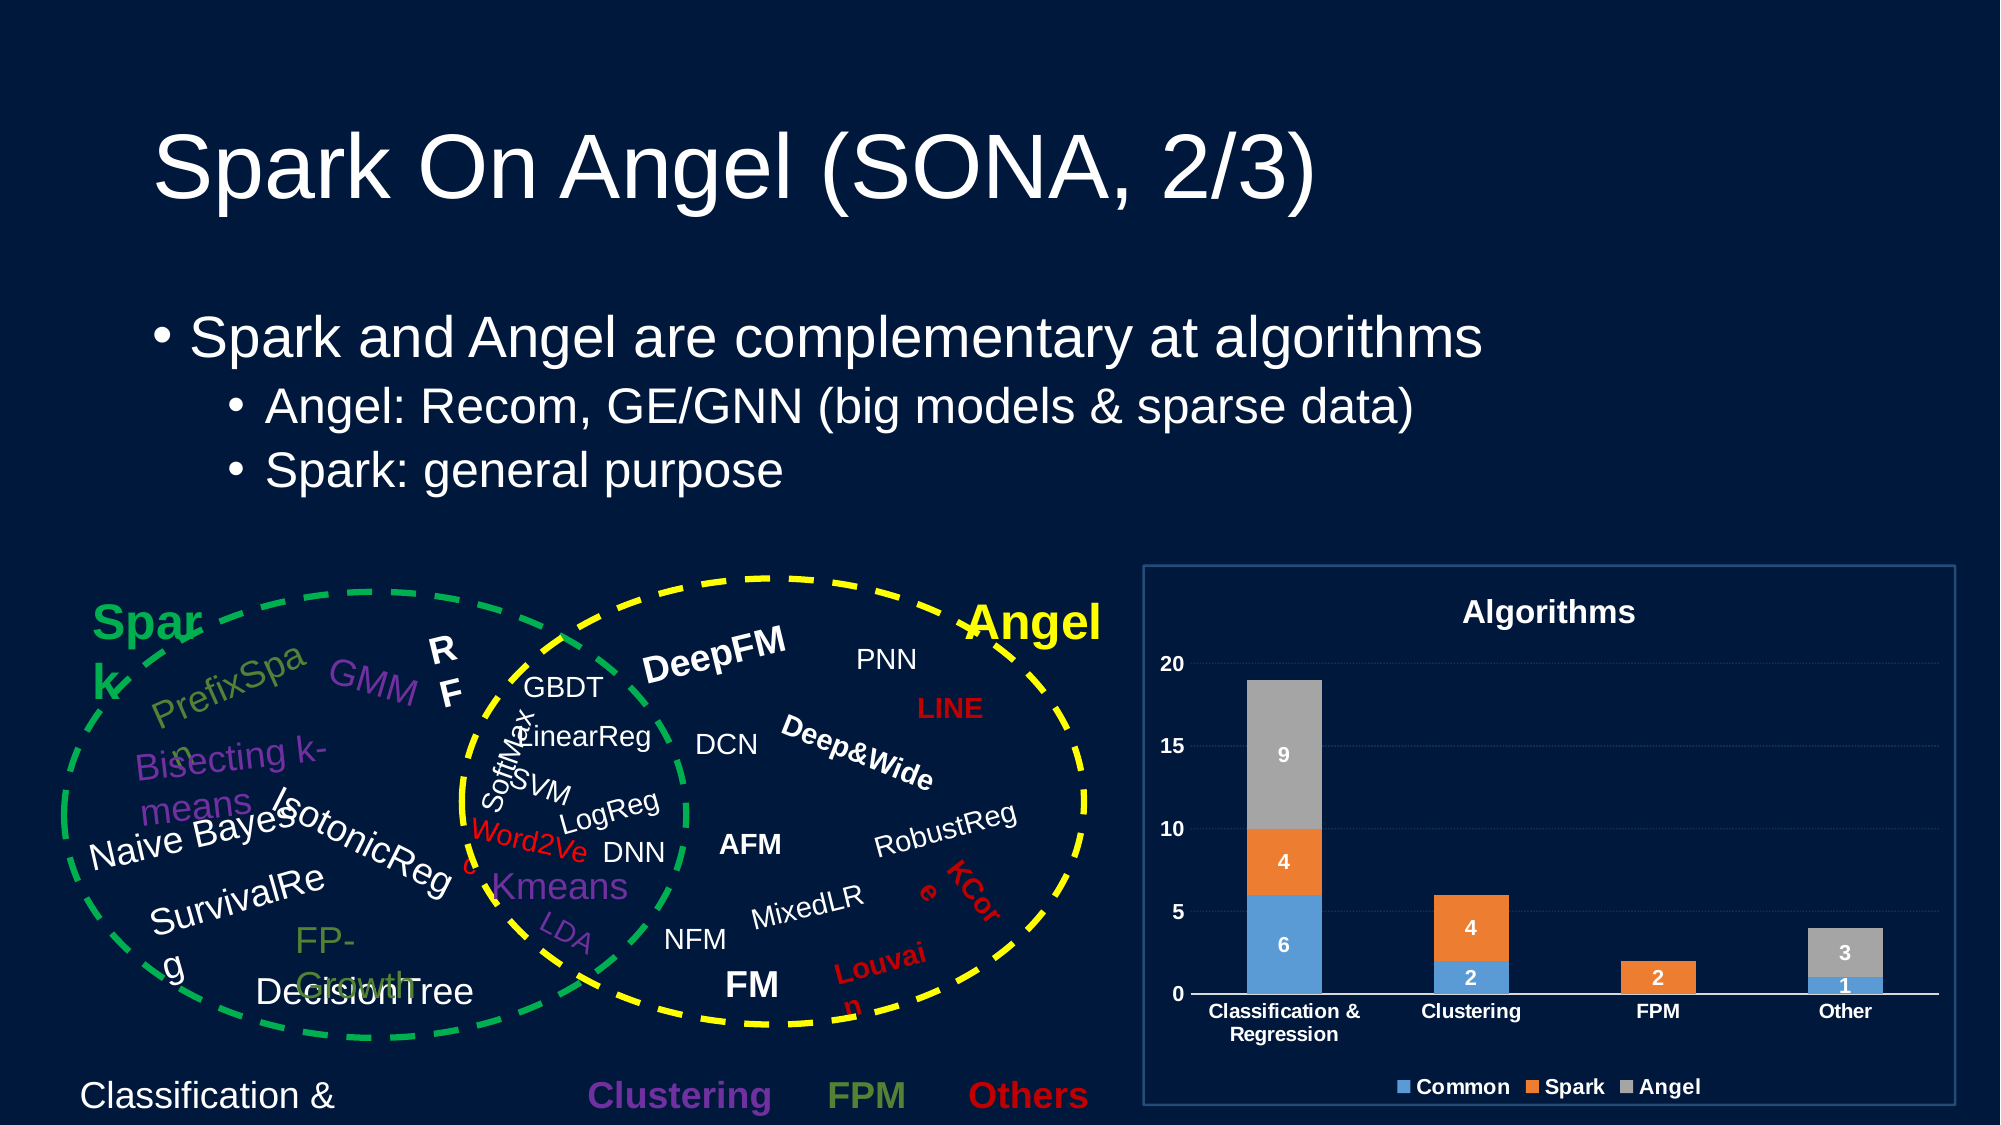

# Spark On Angel (SONA, 2/3)
Spark and Angel are complementary at algorithms
Angel: Recom, GE/GNN (big models & sparse data)
Spark: general purpose

### Chart: Algorithms

| Category | Common | Spark | Angel |
|---|---|---|---|
| Classification & Regression | 6.0 | 4.0 | 9.0 |
| Clustering | 2.0 | 4.0 | 0.0 |
| FPM | 0.0 | 2.0 | 0.0 |
| Other | 1.0 | 0.0 | 3.0 |
Spark
Angel

RF
DeepFM
PNN
PrefixSpan
GMM
GBDT
LINE
LinearReg
DCN
Bisecting k-means
Deep&Wide
SoftMax
SVM
LogReg
Naive Bayes
RobustReg
IsotonicReg
Word2Vec
AFM
DNN
Kmeans
SurvivalReg
KCore
MixedLR
LDA
FP-Growth
NFM
Louvain
FM
DecisionTree
Classification & Regression
Clustering
FPM
Others